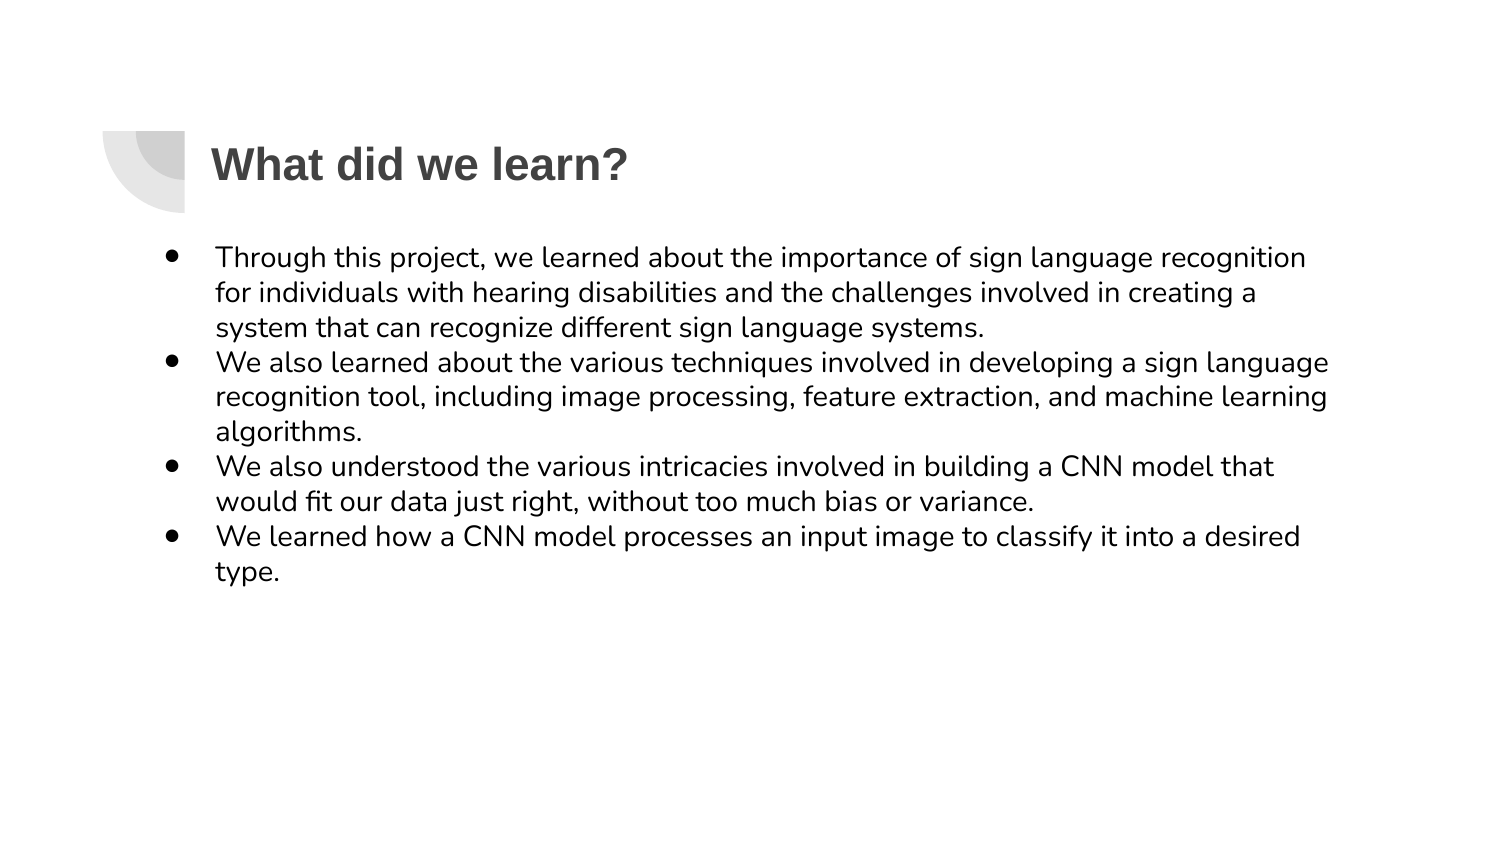

# What did we learn?
Through this project, we learned about the importance of sign language recognition for individuals with hearing disabilities and the challenges involved in creating a system that can recognize different sign language systems.
We also learned about the various techniques involved in developing a sign language recognition tool, including image processing, feature extraction, and machine learning algorithms.
We also understood the various intricacies involved in building a CNN model that would fit our data just right, without too much bias or variance.
We learned how a CNN model processes an input image to classify it into a desired type.